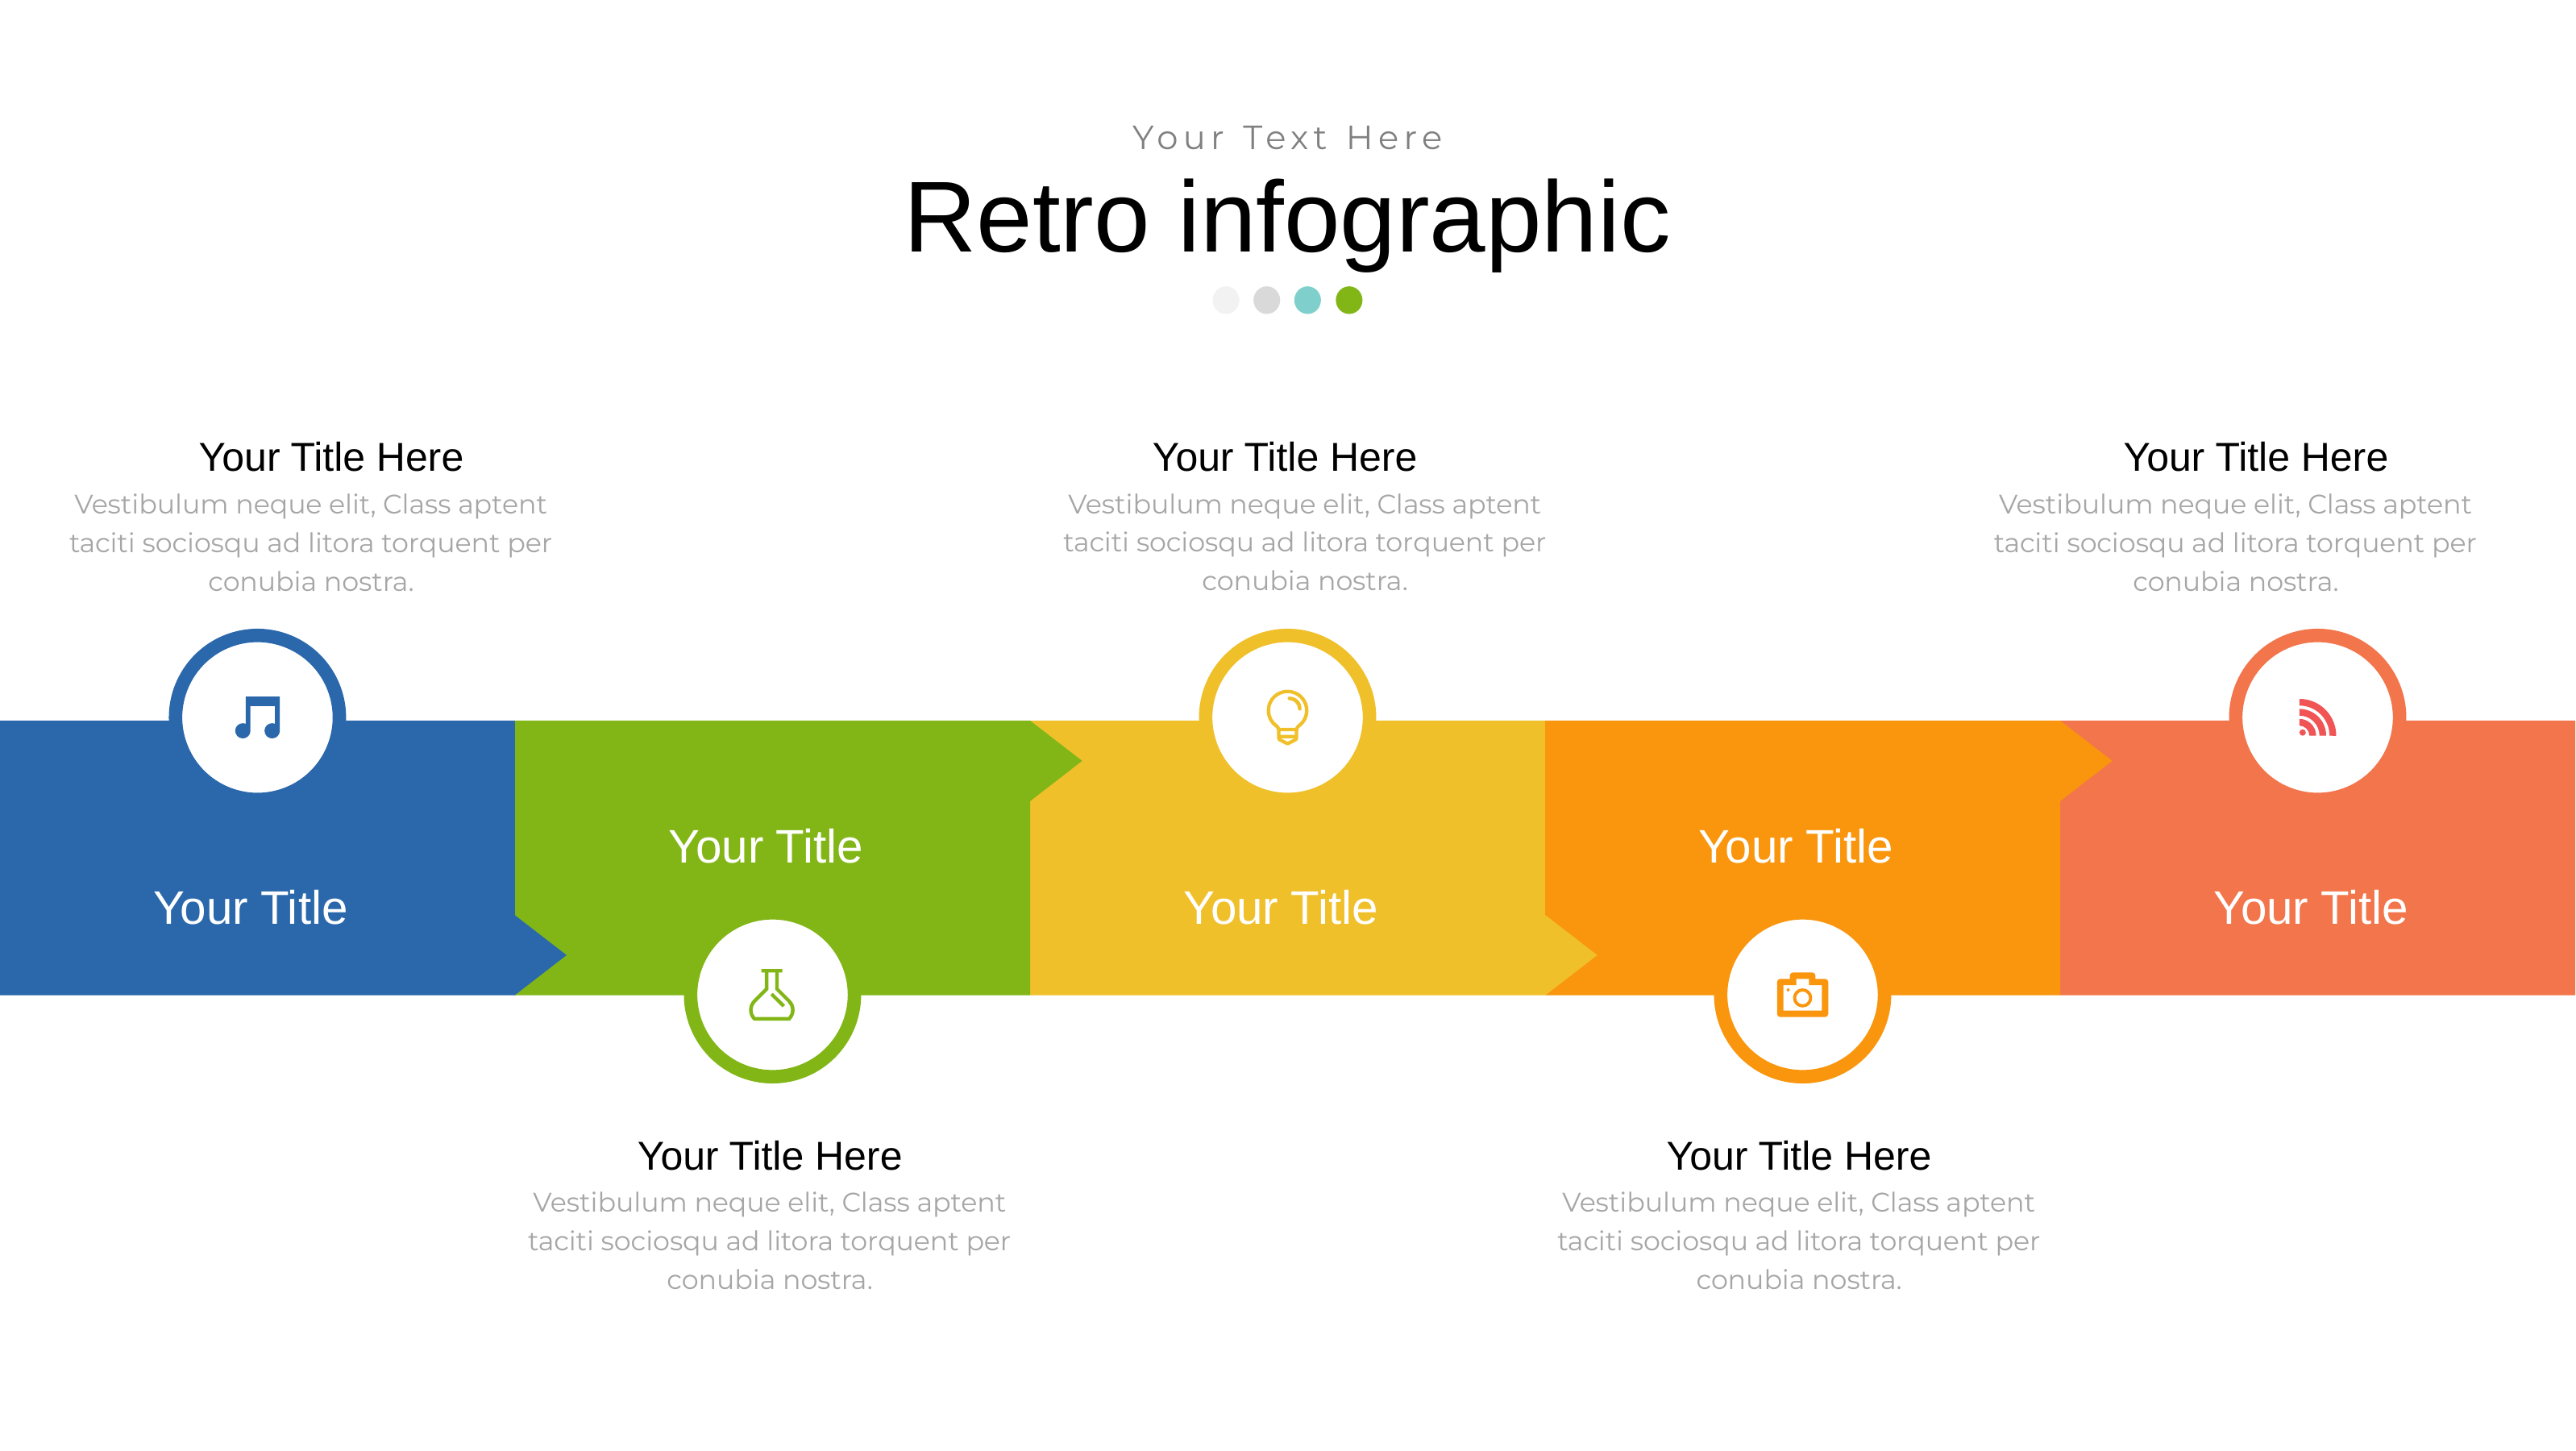

Your Text Here

Retro infographic

Your Title Here
Your Title Here
Your Title Here
Vestibulum neque elit, Class aptent taciti sociosqu ad litora torquent per conubia nostra.
Vestibulum neque elit, Class aptent taciti sociosqu ad litora torquent per conubia nostra.
Vestibulum neque elit, Class aptent taciti sociosqu ad litora torquent per conubia nostra.

Your Title
Your Title
Your Title
Your Title
Your Title

Your Title Here
Your Title Here
Vestibulum neque elit, Class aptent taciti sociosqu ad litora torquent per conubia nostra.
Vestibulum neque elit, Class aptent taciti sociosqu ad litora torquent per conubia nostra.